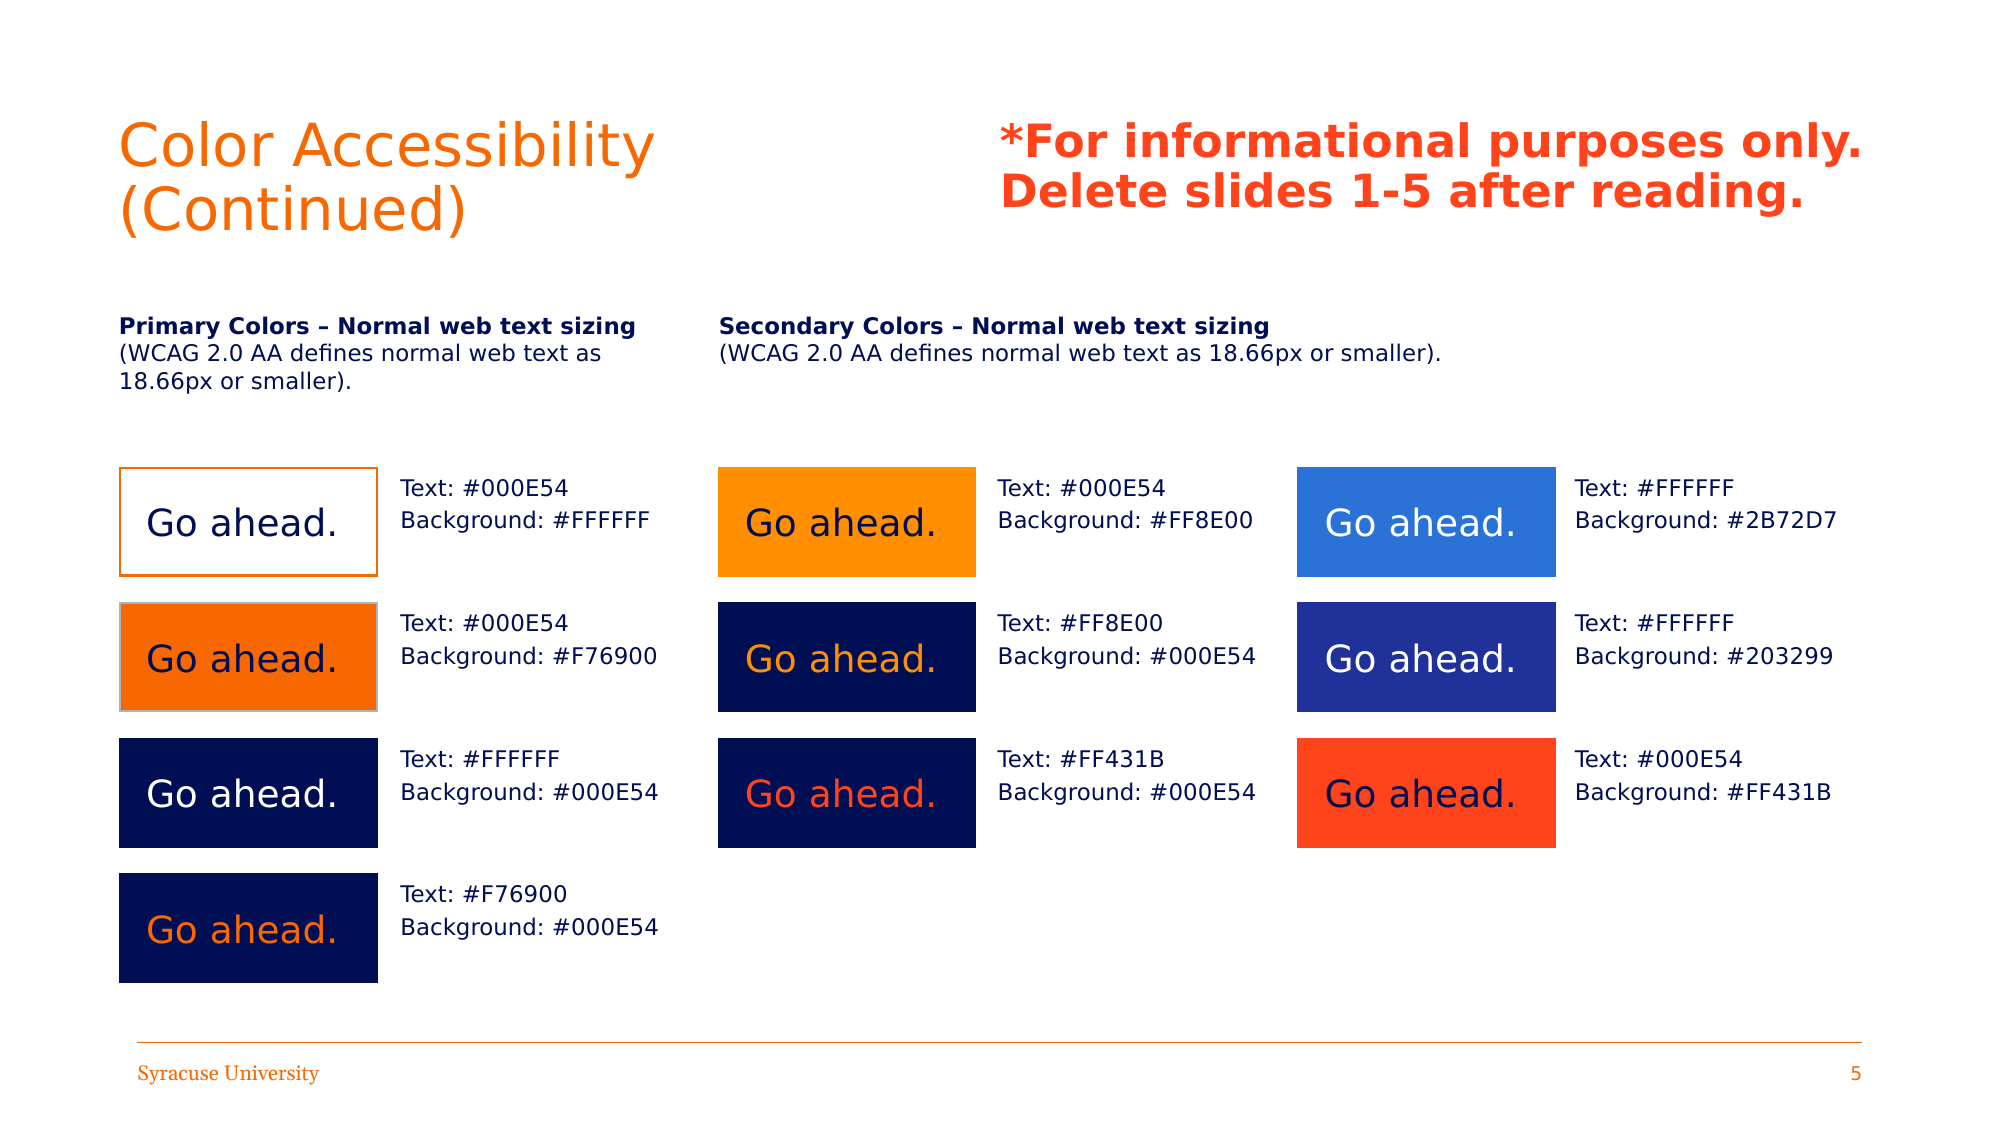

# Color Accessibility (Continued)
*For informational purposes only. Delete slides 1-5 after reading.
Primary Colors – Normal web text sizing
(WCAG 2.0 AA defines normal web text as 18.66px or smaller).
Secondary Colors – Normal web text sizing
(WCAG 2.0 AA defines normal web text as 18.66px or smaller).
Go ahead.
Text: #000E54
Background: #FFFFFF
Go ahead.
Text: #000E54
Background: #FF8E00
Go ahead.
Text: #FFFFFF
Background: #2B72D7
Go ahead.
Text: #000E54
Background: #F76900
Go ahead.
Text: #FF8E00
Background: #000E54
Go ahead.
Text: #FFFFFF
Background: #203299
Go ahead.
Text: #FFFFFF
Background: #000E54
Go ahead.
Text: #FF431B
Background: #000E54
Go ahead.
Text: #000E54
Background: #FF431B
Go ahead.
Text: #F76900
Background: #000E54